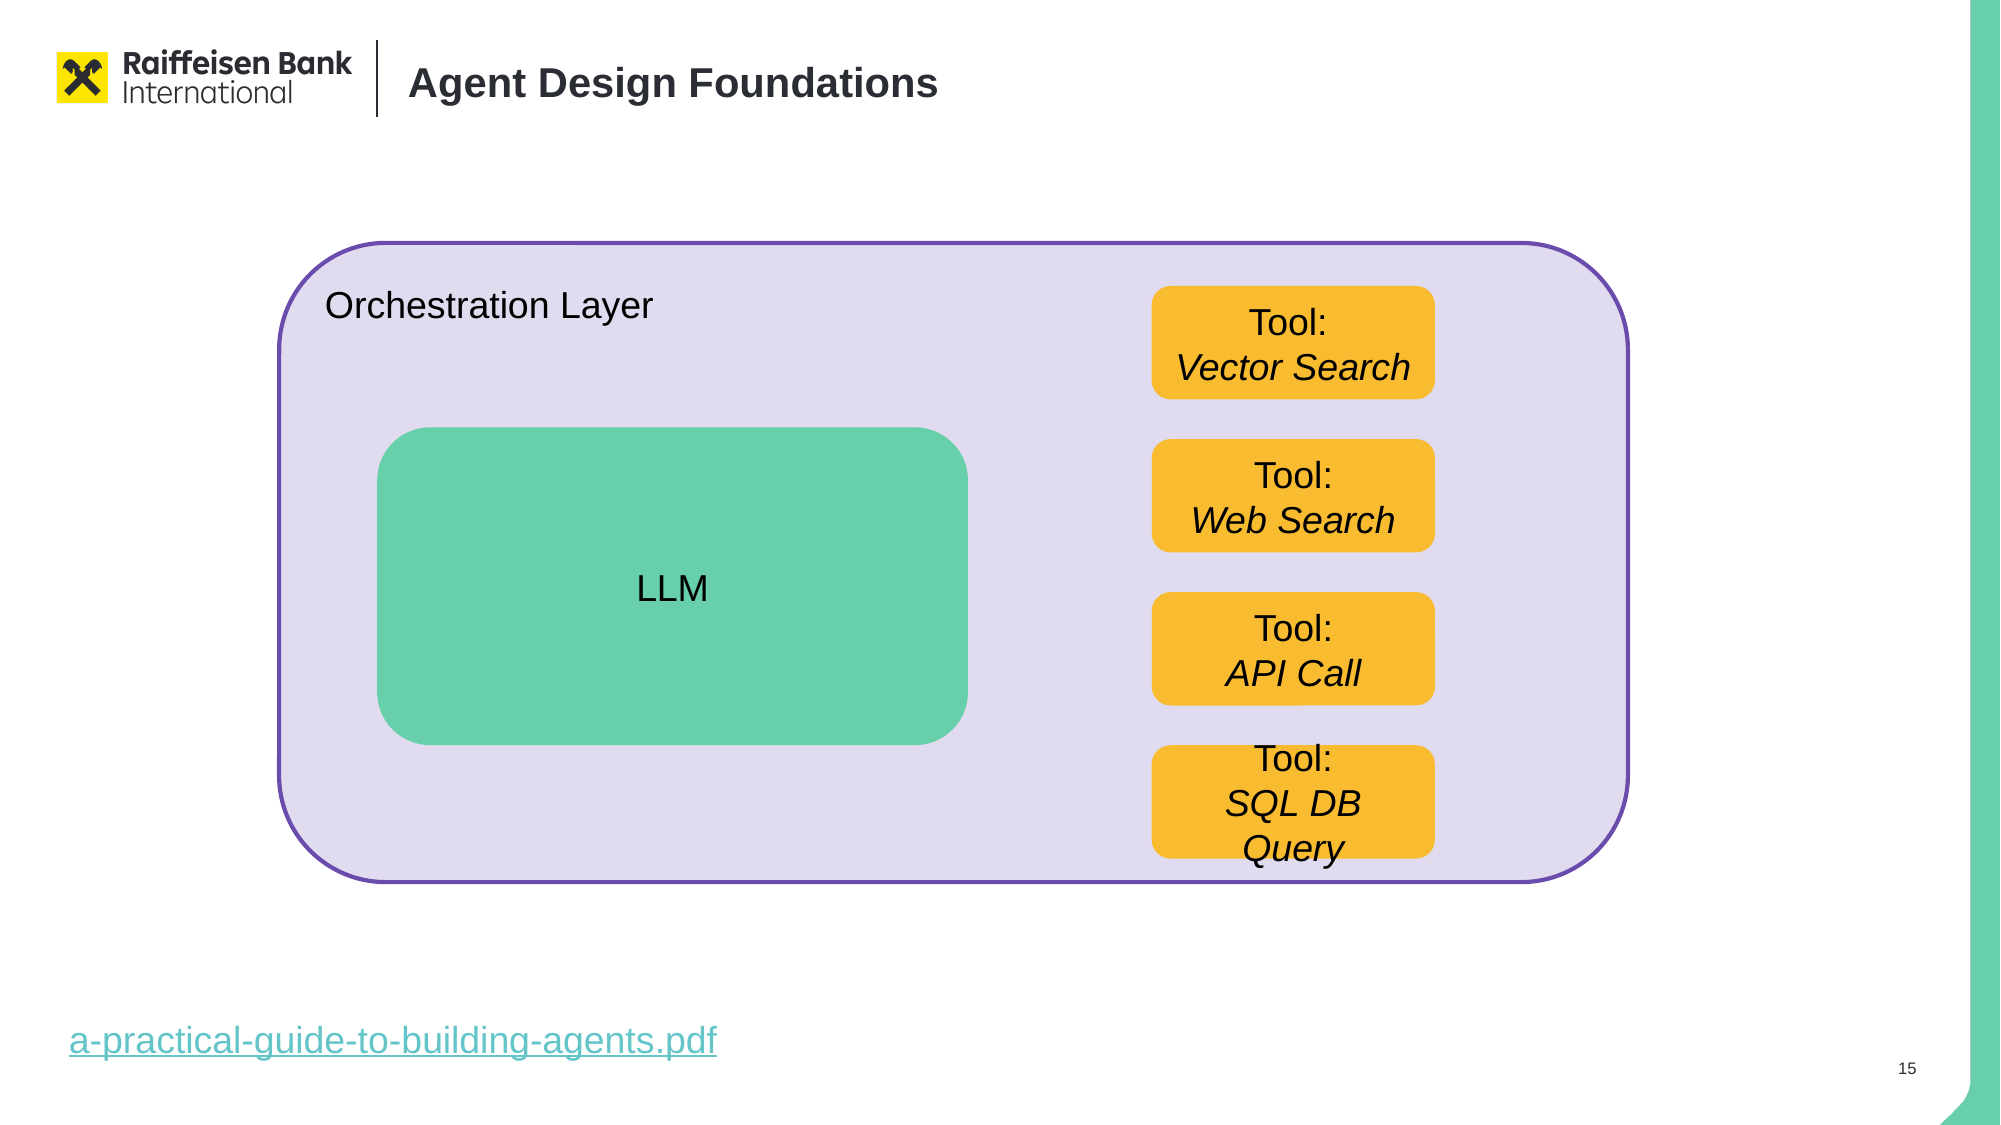

# Agent Design Foundations
Orchestration Layer
Tool:
Vector Search
LLM
Tool:
Web Search
Tool:
API Call
Tool:
SQL DB Query
a-practical-guide-to-building-agents.pdf